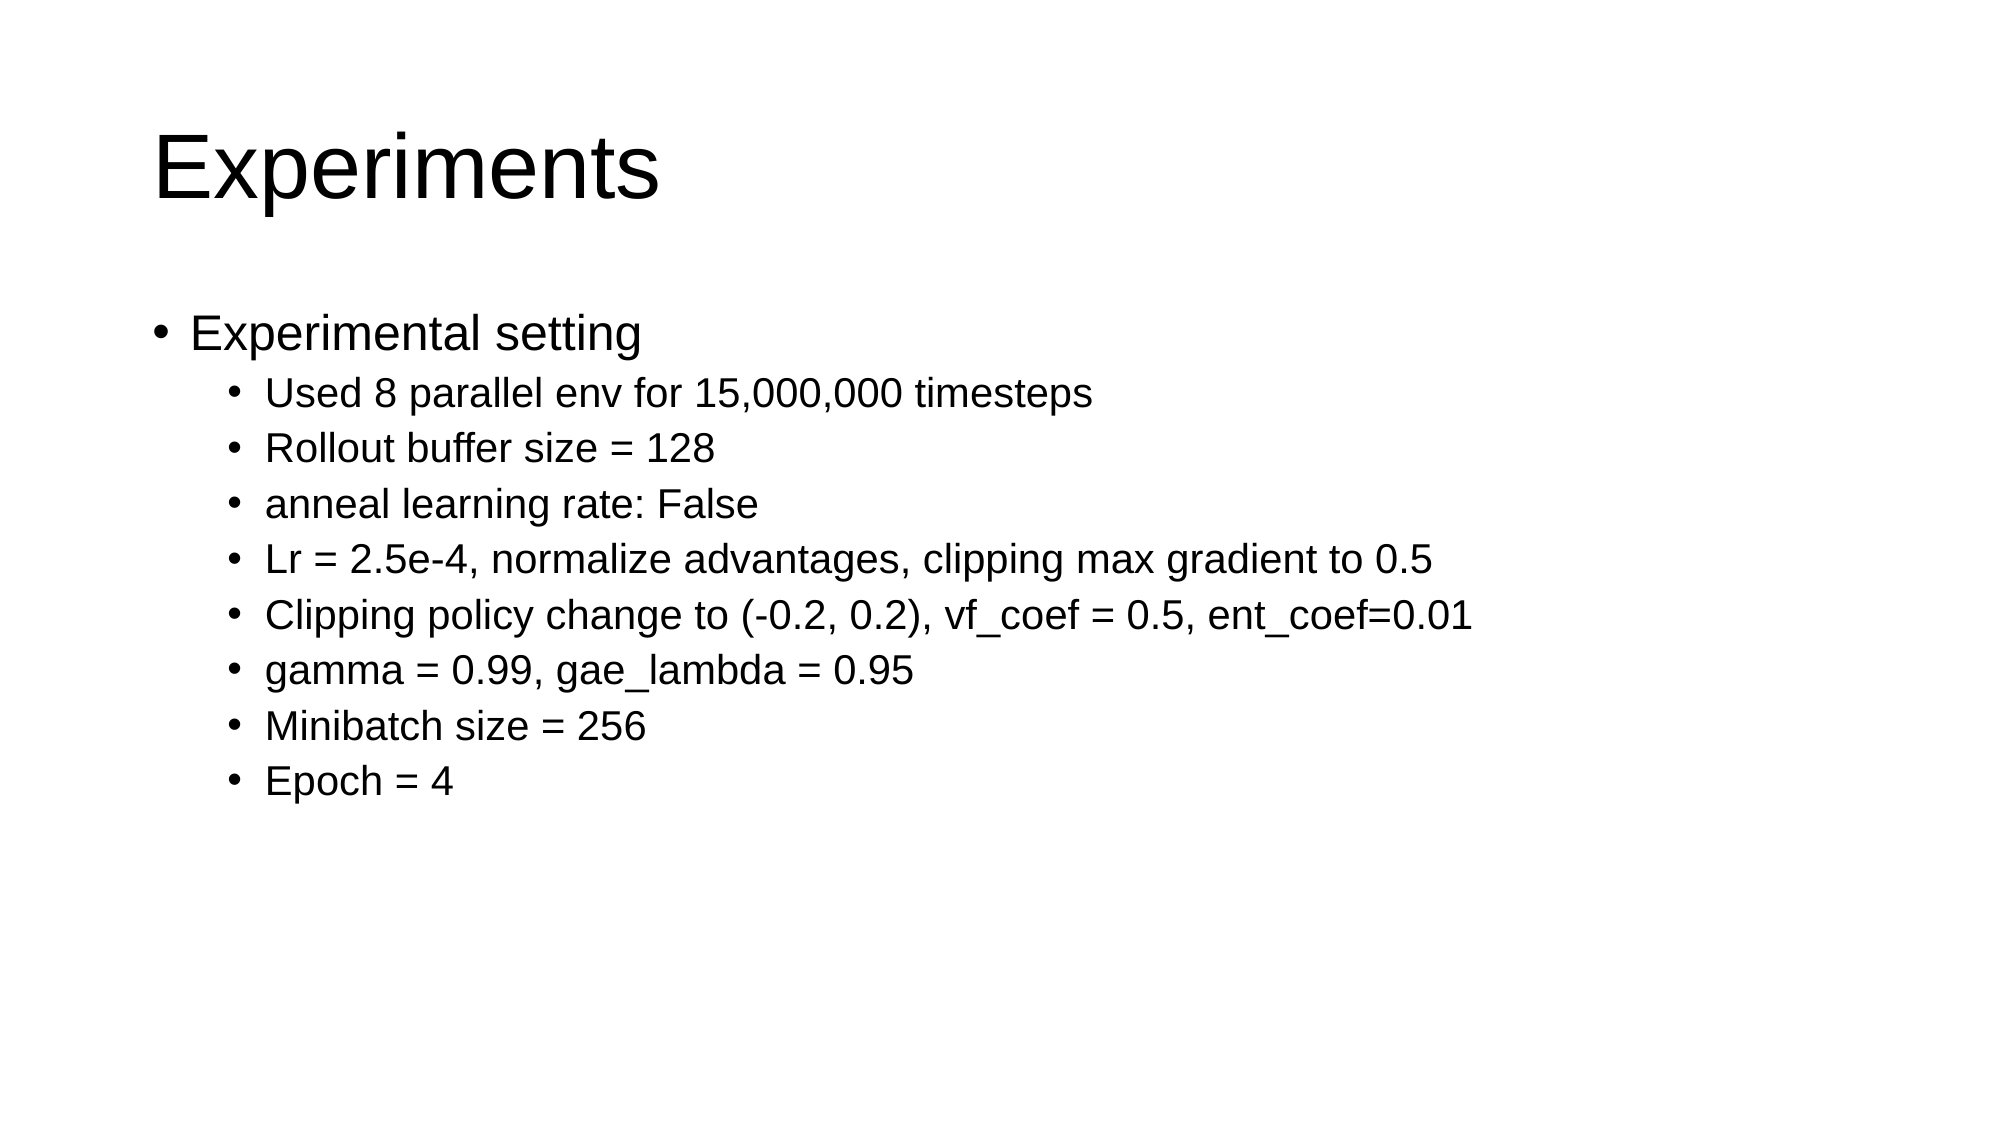

# Experiments
Experimental setting
Used 8 parallel env for 15,000,000 timesteps
Rollout buffer size = 128
anneal learning rate: False
Lr = 2.5e-4, normalize advantages, clipping max gradient to 0.5
Clipping policy change to (-0.2, 0.2), vf_coef = 0.5, ent_coef=0.01
gamma = 0.99, gae_lambda = 0.95
Minibatch size = 256
Epoch = 4